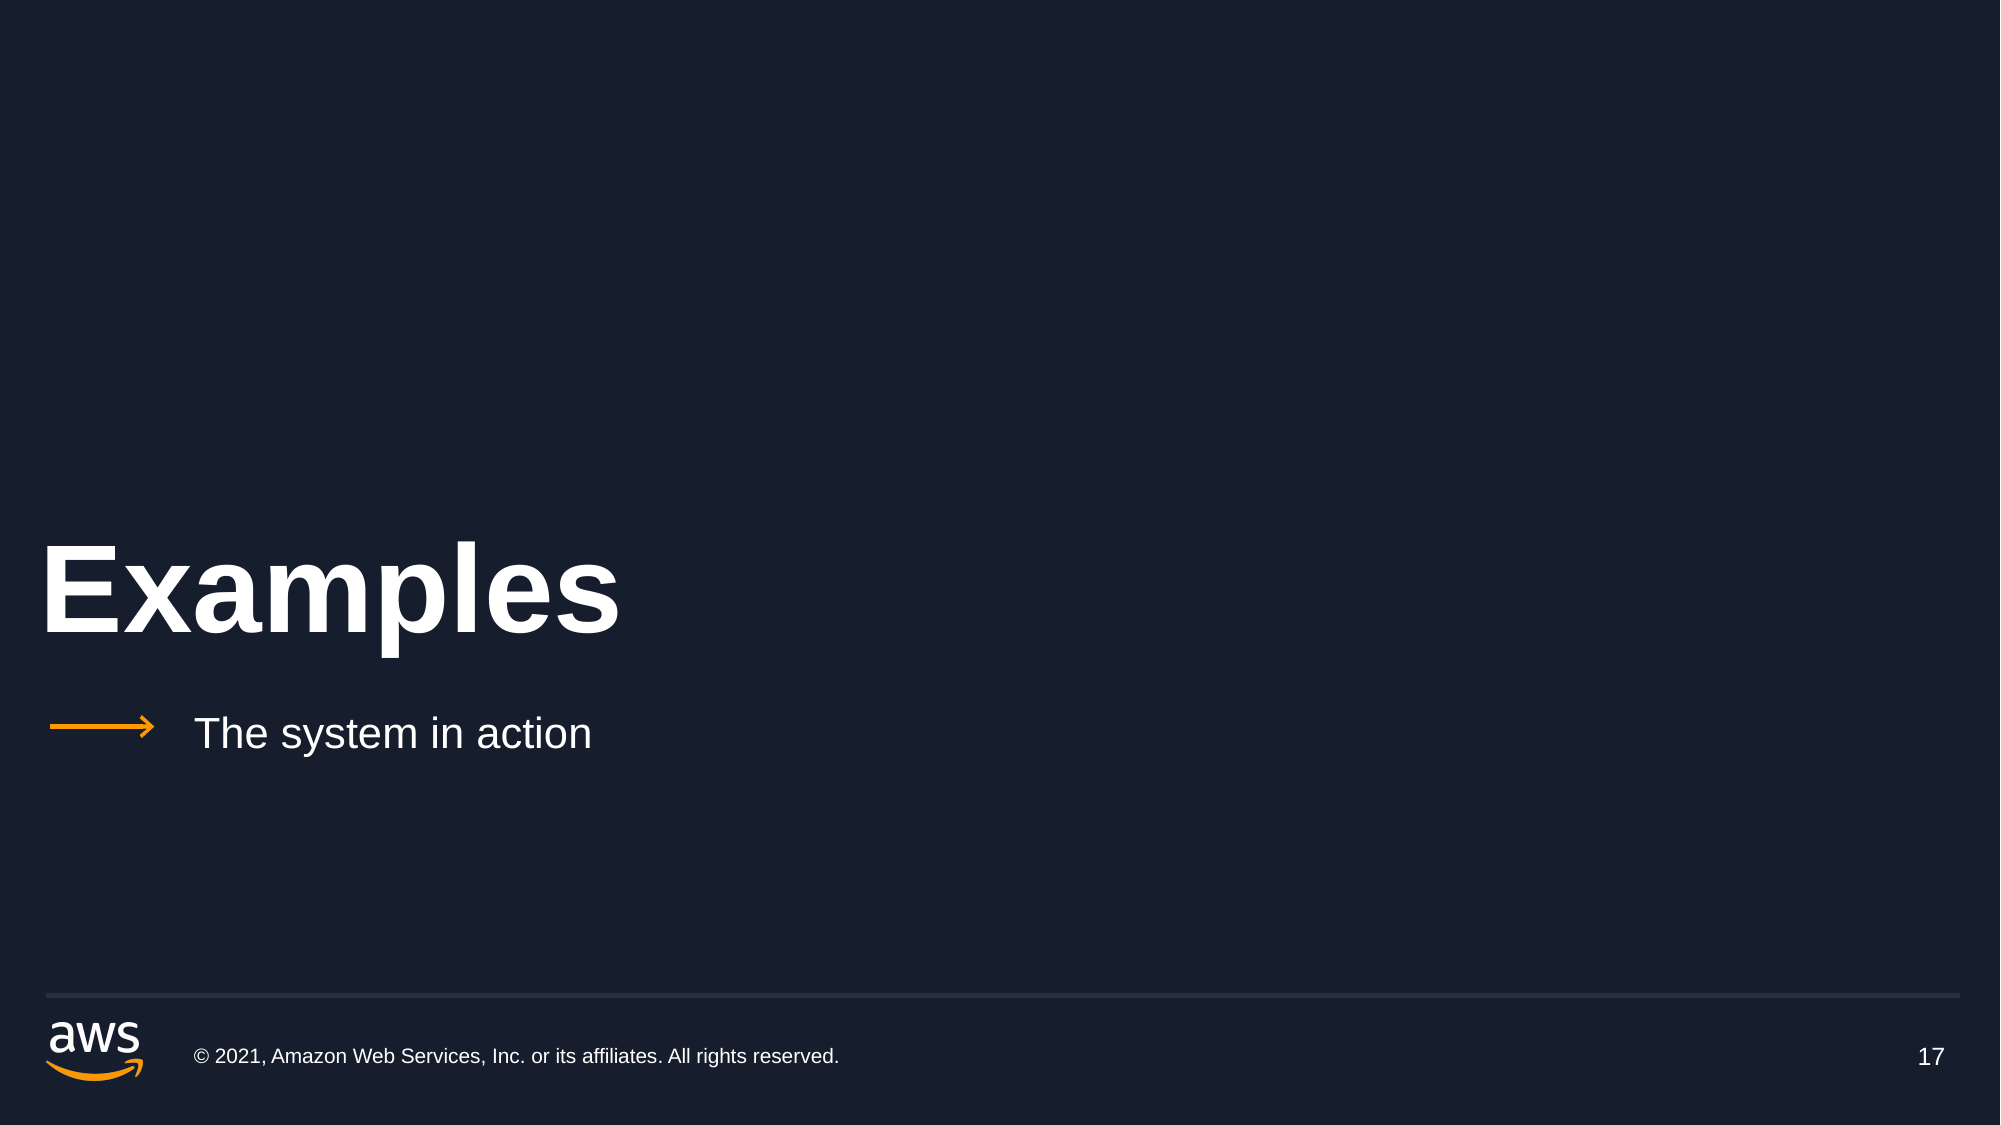

# Examples
The system in action

© 2021, Amazon Web Services, Inc. or its affiliates. All rights reserved.
17